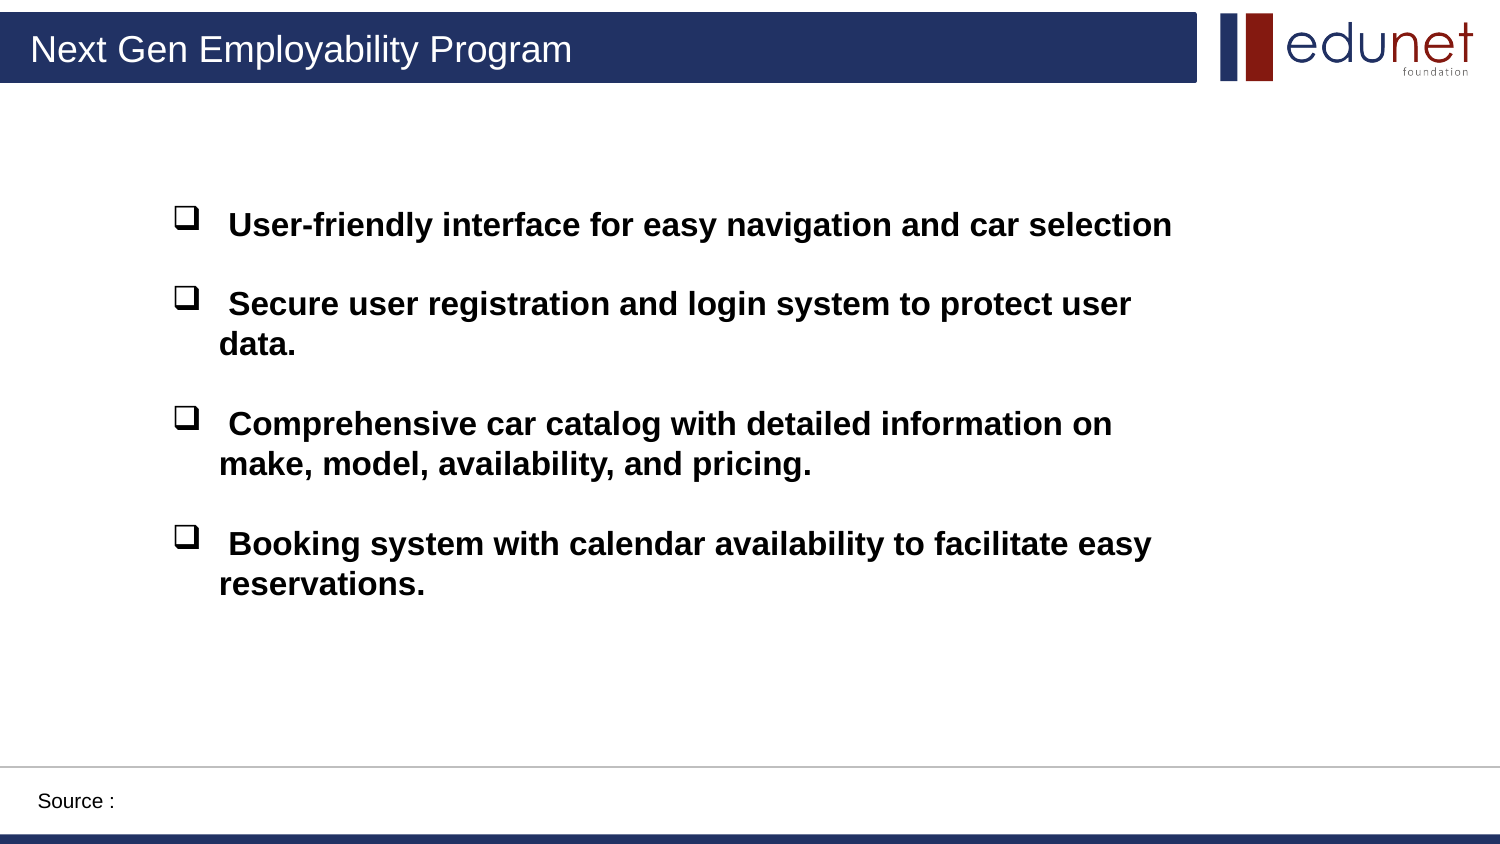

User-friendly interface for easy navigation and car selection

 Secure user registration and login system to protect user data.

 Comprehensive car catalog with detailed information on make, model, availability, and pricing.

 Booking system with calendar availability to facilitate easy reservations.
Source :